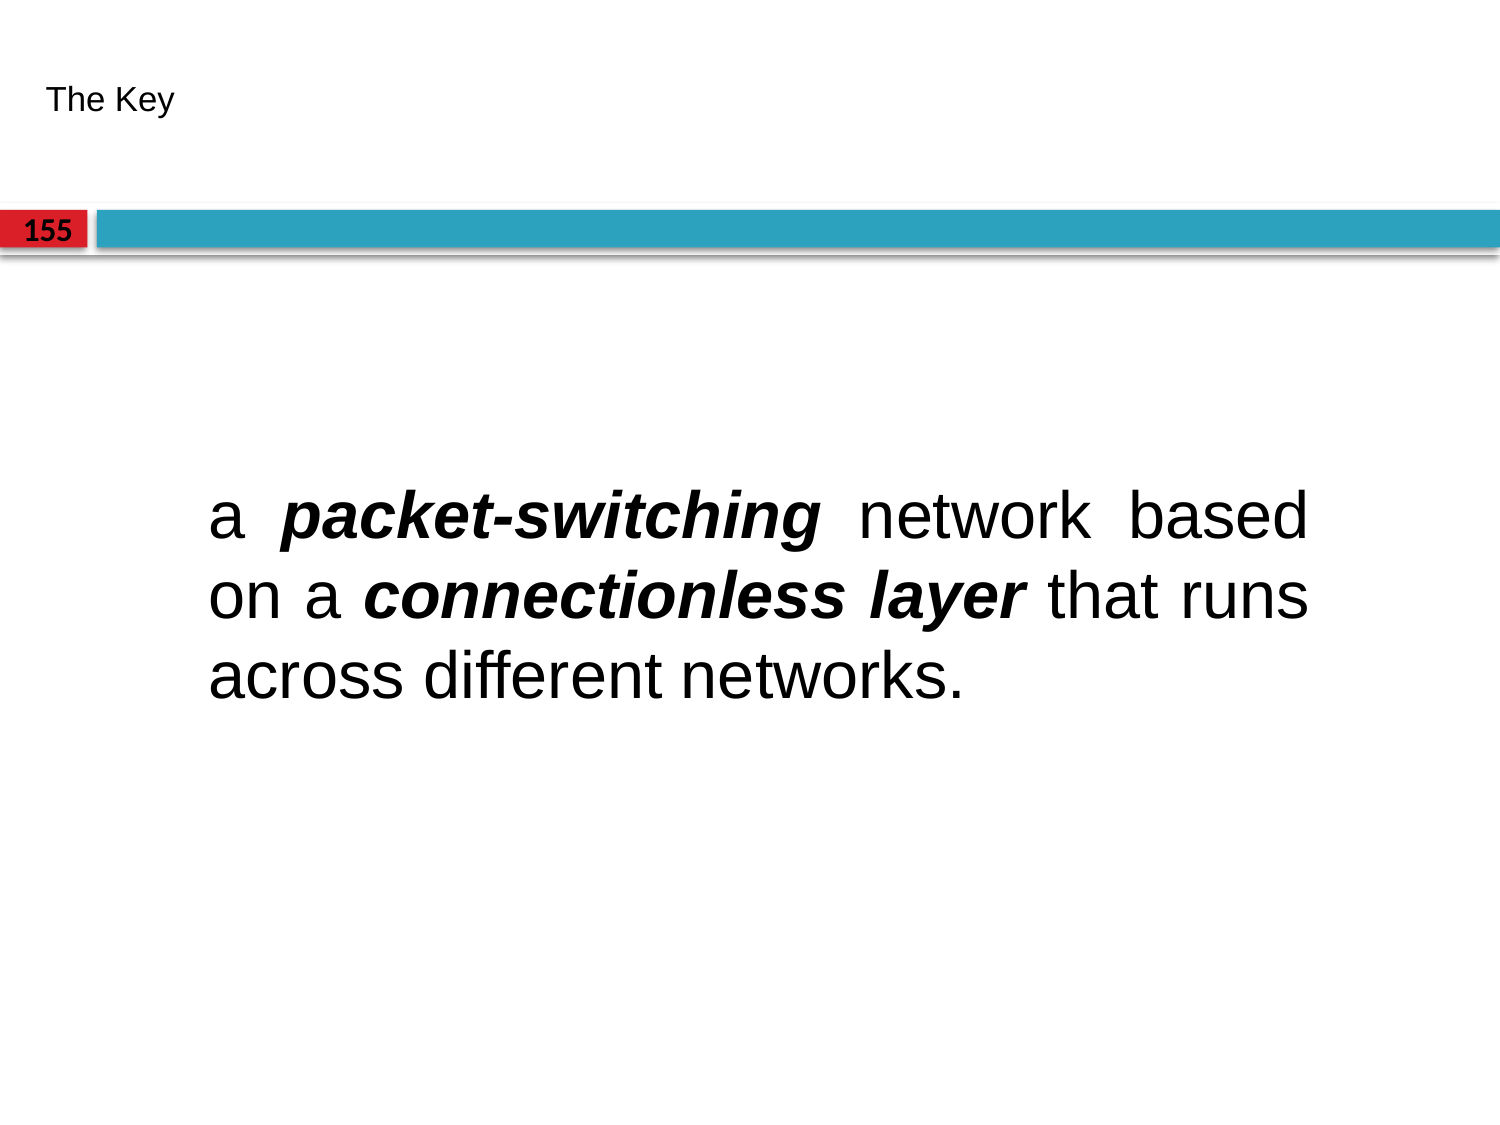

# The Key
155
a packet-switching network based on a connectionless layer that runs across different networks.